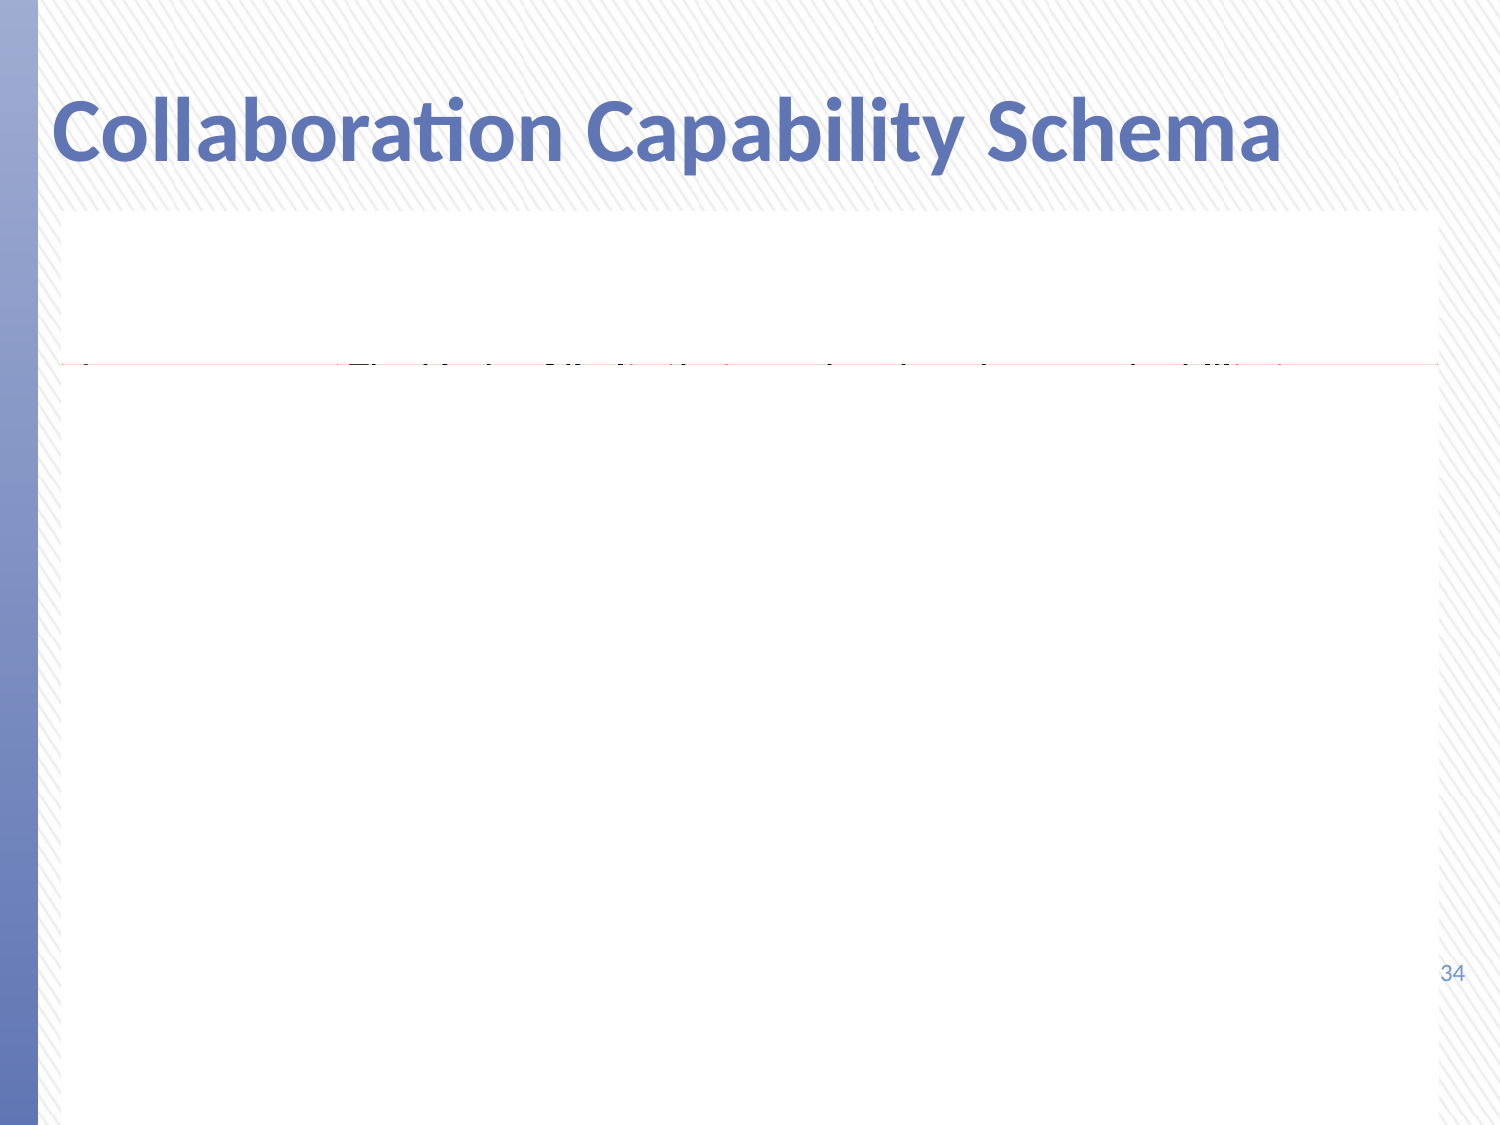

# Collaboration Capability Schema
| Identifiability | Degree to which users can determine who executed an action. E.g. full Identifiability, full anonymity, identification by role, identification by pseudonym. |
| --- | --- |
| Access controls | The kinds of limits that may be placed on user’s ability to access a technology and act on its contents. E.g. login name, password, invitation, smart card. |
| Roles | The degree to which a technology affords differentiation in access and action by sub-group, e.g. leaders, participants, observers. |
| Awareness indicators | Ways users know who else has access to the system, who is currently present in the system, what contributions others are viewing, what they are doing. |
| Interruption alerts | Ways that participants are notified that something or someone in the system requires their attention. |
| Instructions | Ways a technology implementation provides process guidance to a user about what they may contribute, what actions they may take, and the significance of those actions. |

34